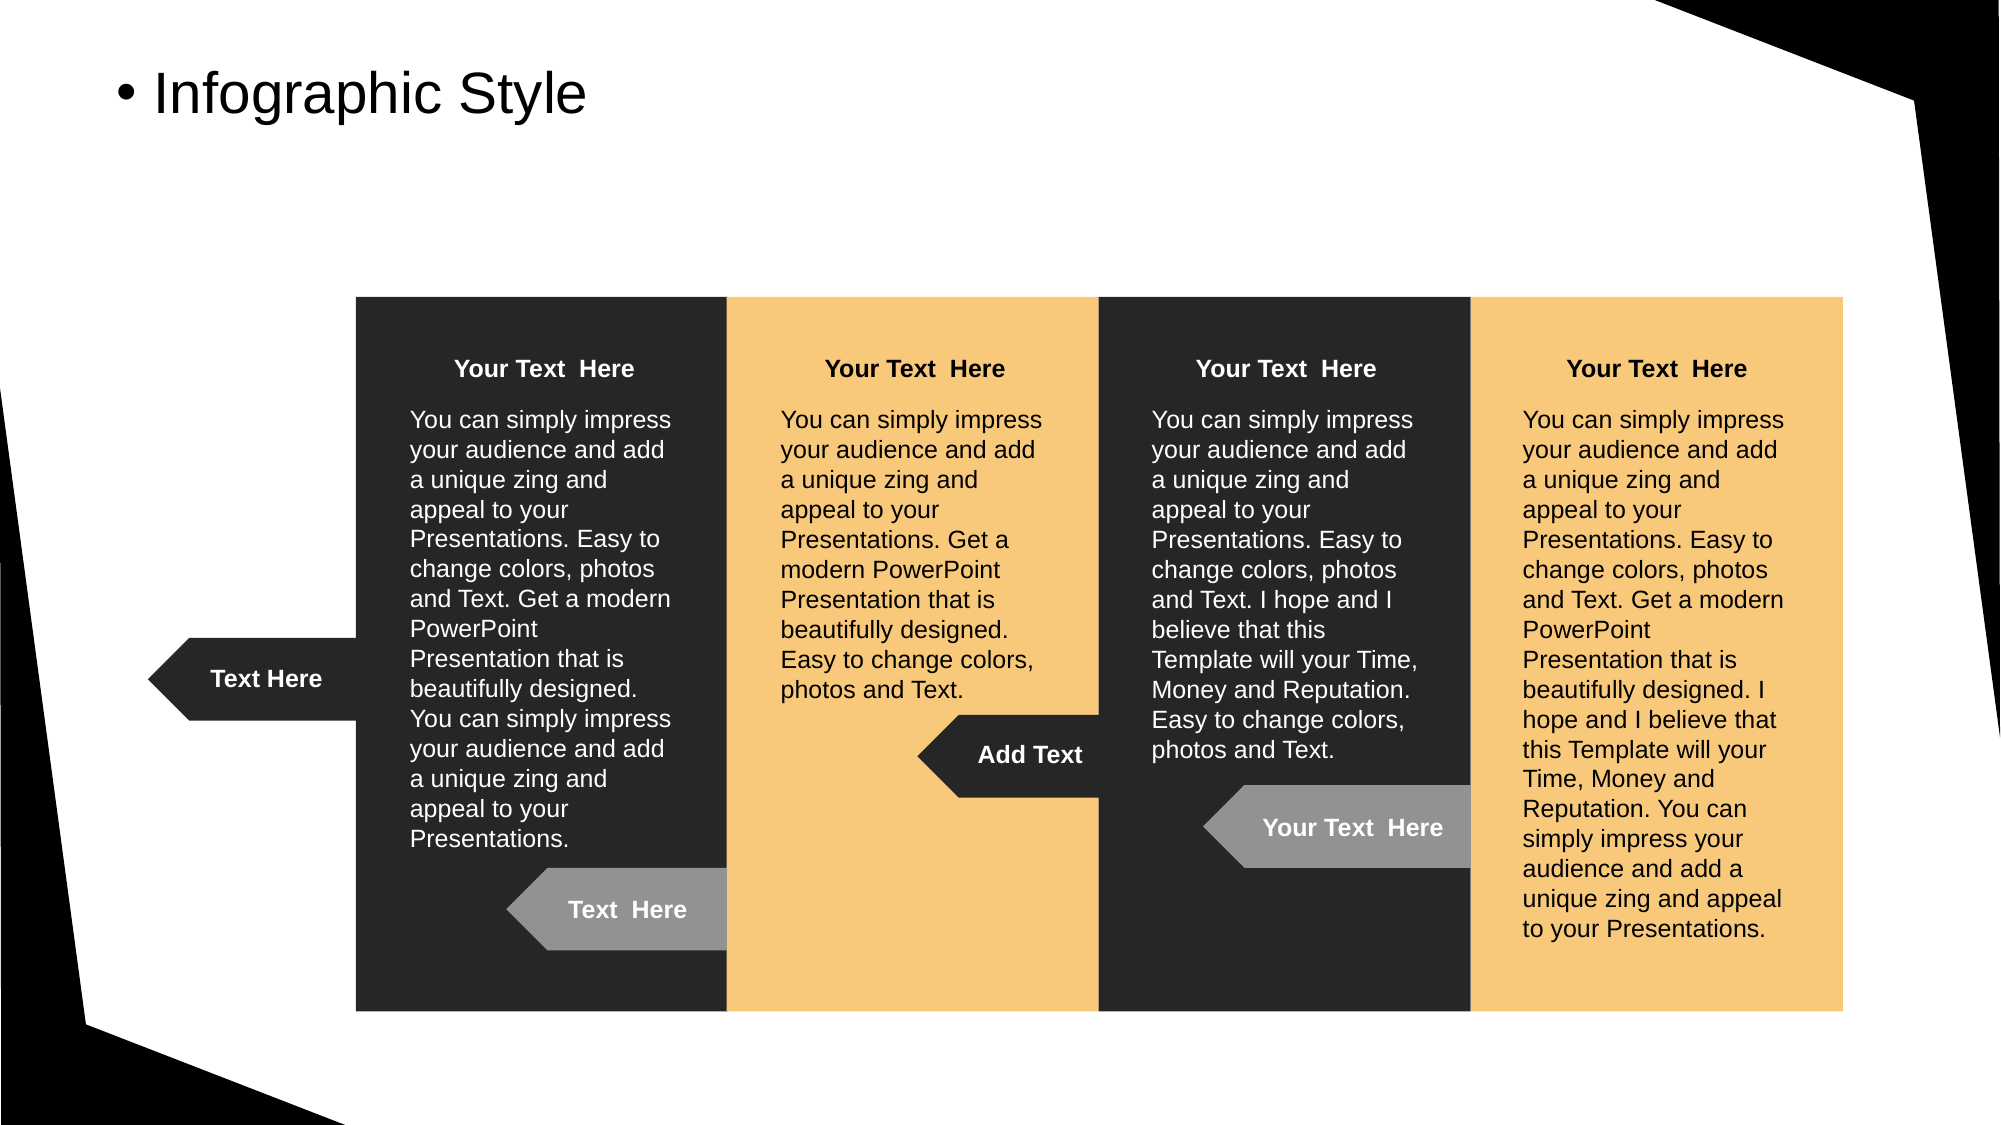

Infographic Style

Your Text  Here
You can simply impress your audience and add a unique zing and appeal to your Presentations. Easy to change colors, photos and Text. Get a modern PowerPoint  Presentation that is beautifully designed. You can simply impress your audience and add a unique zing and appeal to your Presentations.
Your Text  Here
You can simply impress your audience and add a unique zing and appeal to your Presentations. Get a modern PowerPoint  Presentation that is beautifully designed. Easy to change colors, photos and Text.
Your Text  Here
You can simply impress your audience and add a unique zing and appeal to your Presentations. Easy to change colors, photos and Text. I hope and I believe that this Template will your Time, Money and Reputation. Easy to change colors, photos and Text.
Your Text  Here
You can simply impress your audience and add a unique zing and appeal to your Presentations. Easy to change colors, photos and Text. Get a modern PowerPoint  Presentation that is beautifully designed. I hope and I believe that this Template will your Time, Money and Reputation. You can simply impress your audience and add a unique zing and appeal to your Presentations.

Text Here

Add Text

Your Text  Here

Text  Here